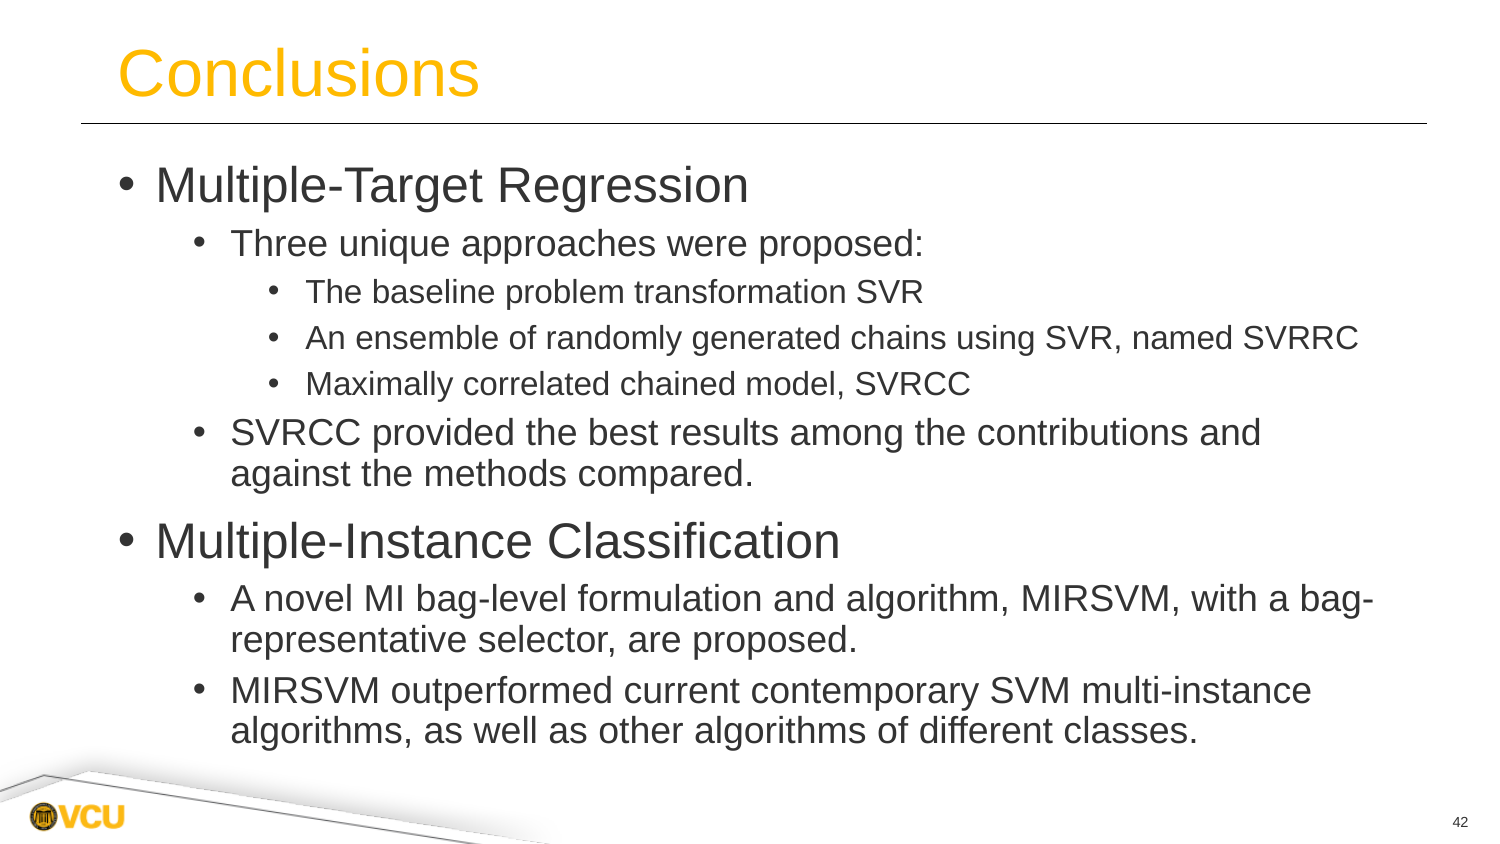

# Conclusions
Multiple-Target Regression
Three unique approaches were proposed:
The baseline problem transformation SVR
An ensemble of randomly generated chains using SVR, named SVRRC
Maximally correlated chained model, SVRCC
SVRCC provided the best results among the contributions and against the methods compared.
Multiple-Instance Classification
A novel MI bag-level formulation and algorithm, MIRSVM, with a bag-representative selector, are proposed.
MIRSVM outperformed current contemporary SVM multi-instance algorithms, as well as other algorithms of different classes.
42